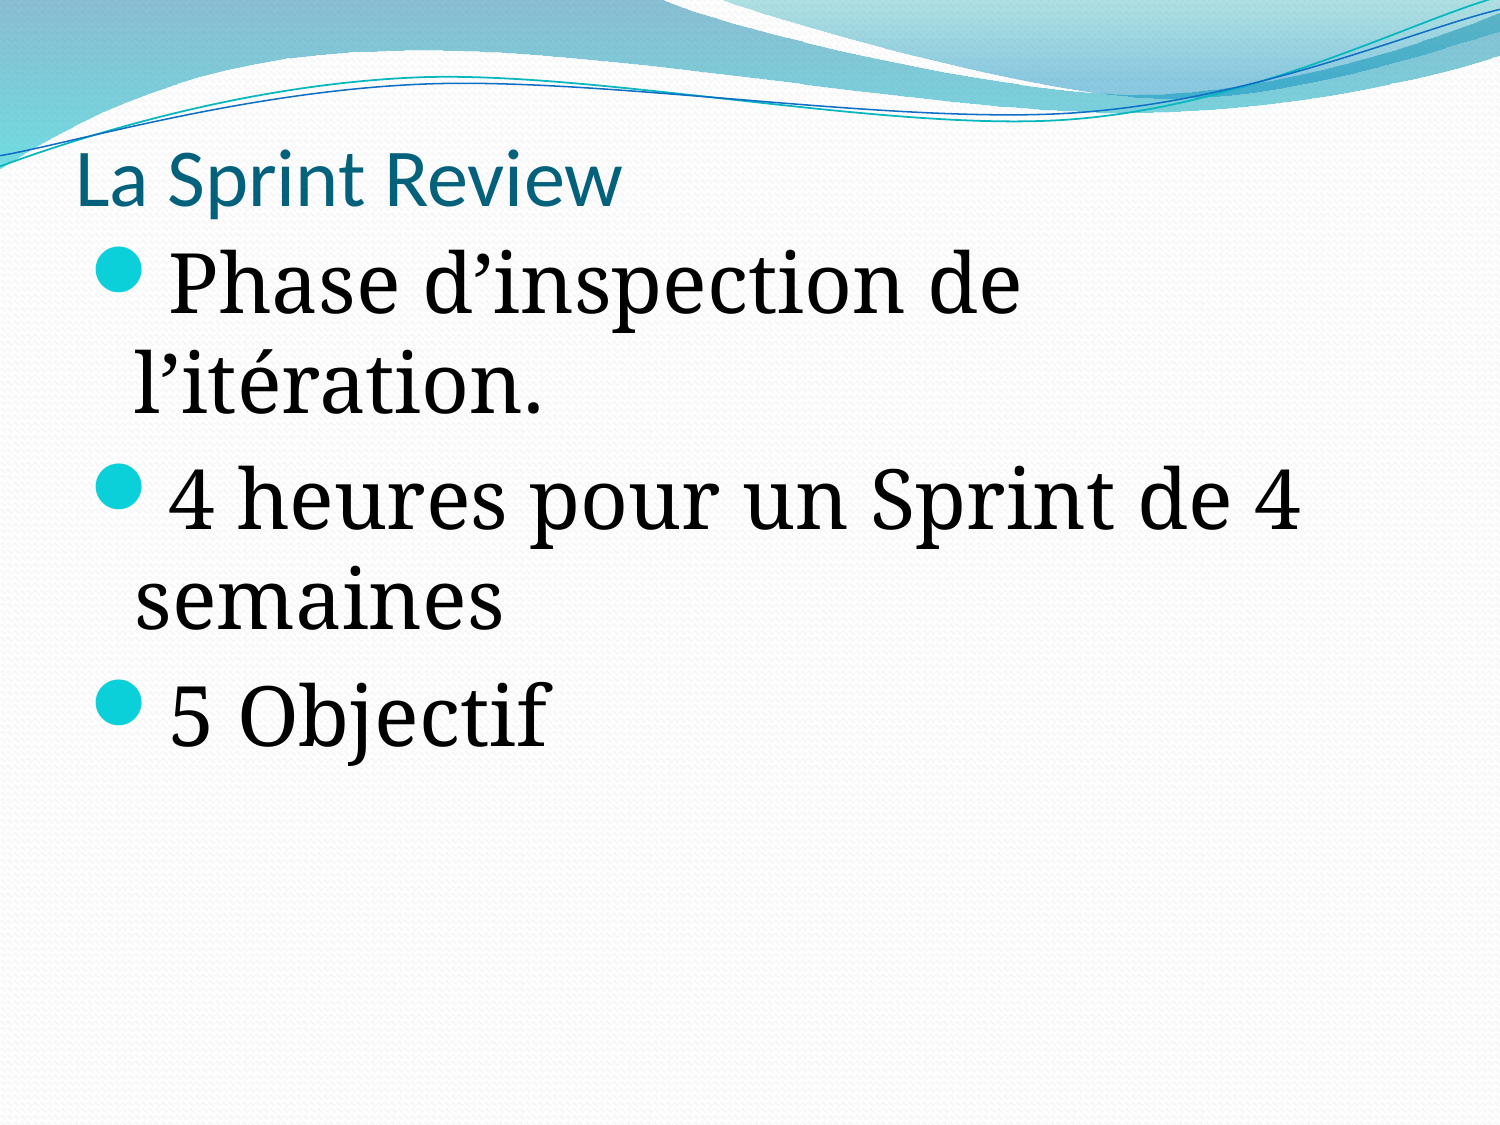

# La Sprint Review
Phase d’inspection de l’itération.
4 heures pour un Sprint de 4 semaines
5 Objectif